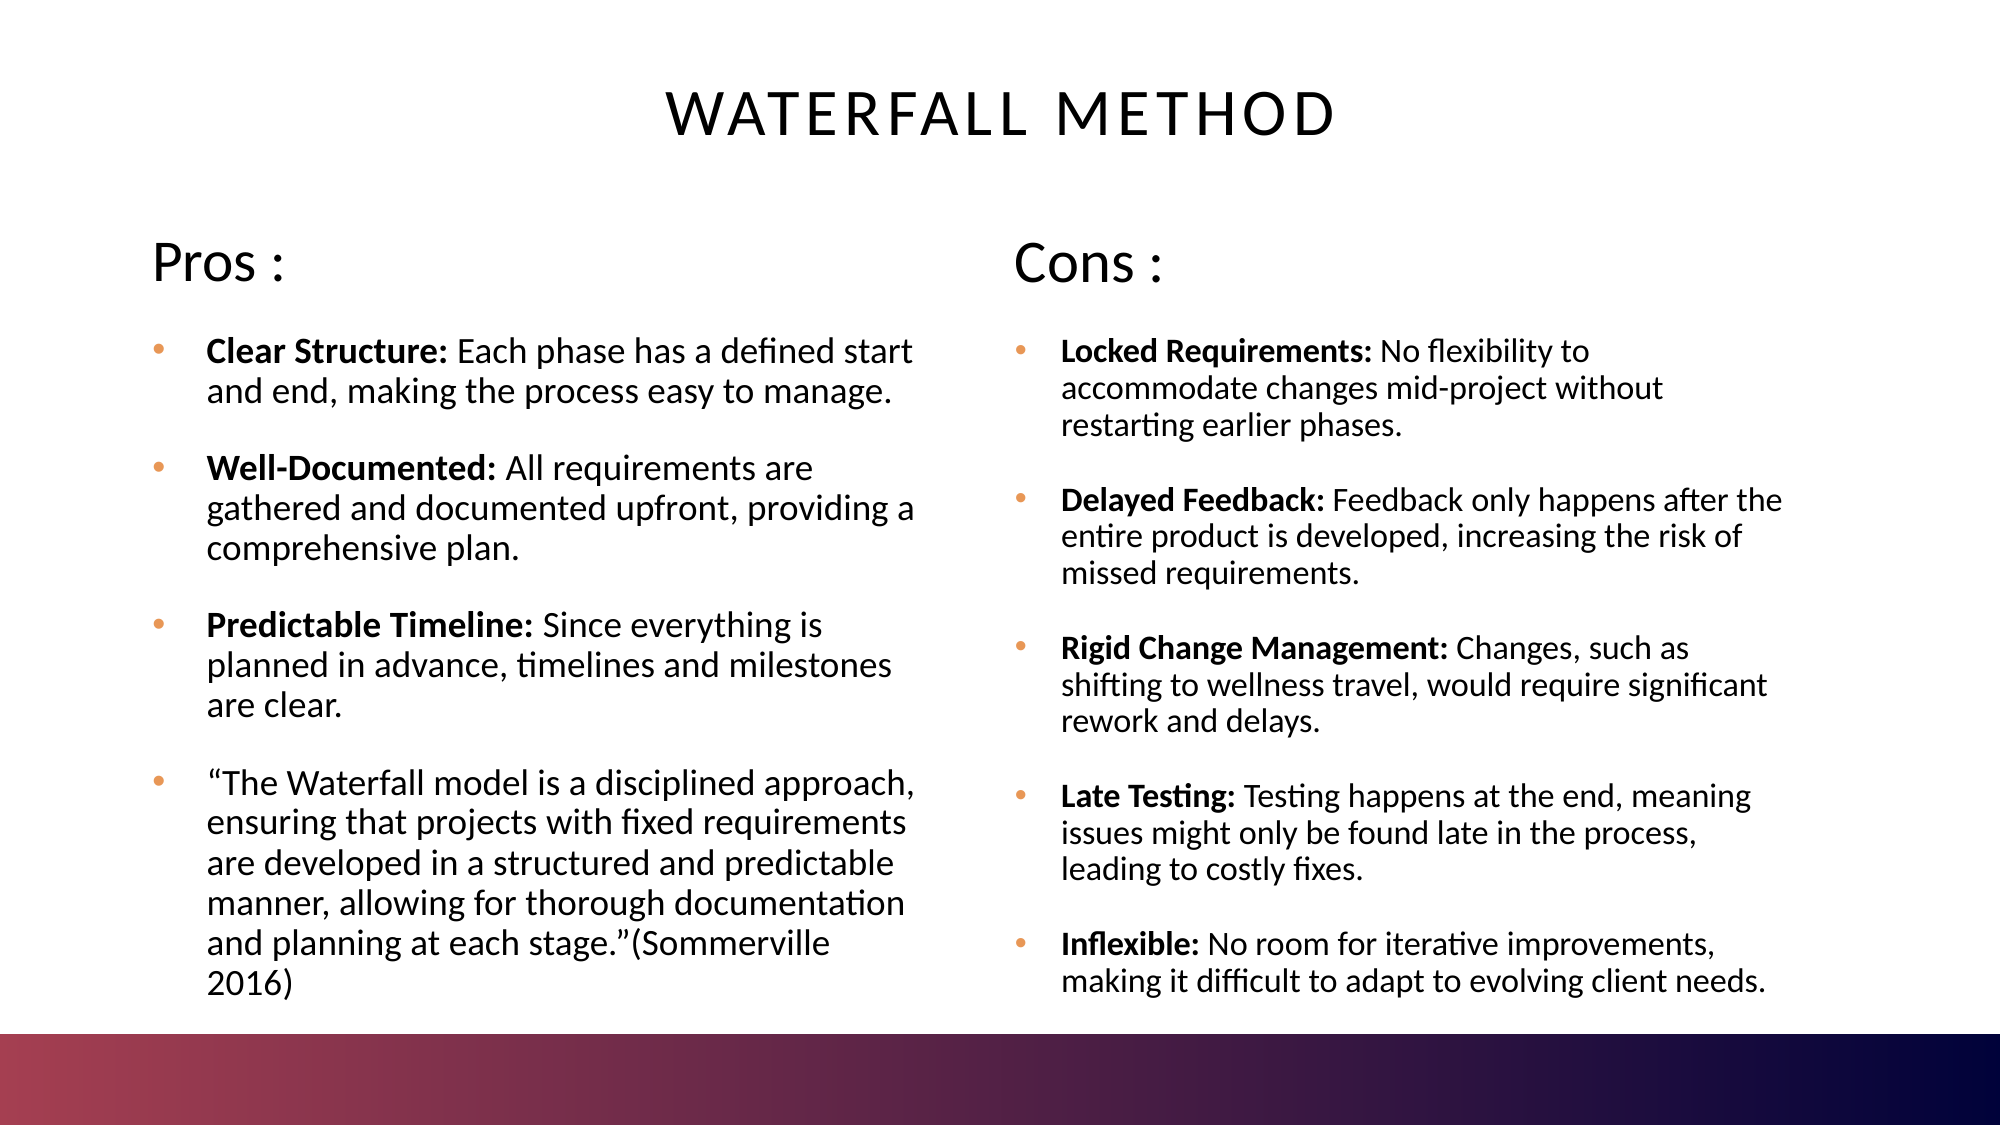

# Waterfall method
Cons :
Locked Requirements: No flexibility to accommodate changes mid-project without restarting earlier phases.
Delayed Feedback: Feedback only happens after the entire product is developed, increasing the risk of missed requirements.
Rigid Change Management: Changes, such as shifting to wellness travel, would require significant rework and delays.
Late Testing: Testing happens at the end, meaning issues might only be found late in the process, leading to costly fixes.
Inflexible: No room for iterative improvements, making it difficult to adapt to evolving client needs.
Pros :
Clear Structure: Each phase has a defined start and end, making the process easy to manage.
Well-Documented: All requirements are gathered and documented upfront, providing a comprehensive plan.
Predictable Timeline: Since everything is planned in advance, timelines and milestones are clear.
“The Waterfall model is a disciplined approach, ensuring that projects with fixed requirements are developed in a structured and predictable manner, allowing for thorough documentation and planning at each stage.”(Sommerville 2016)